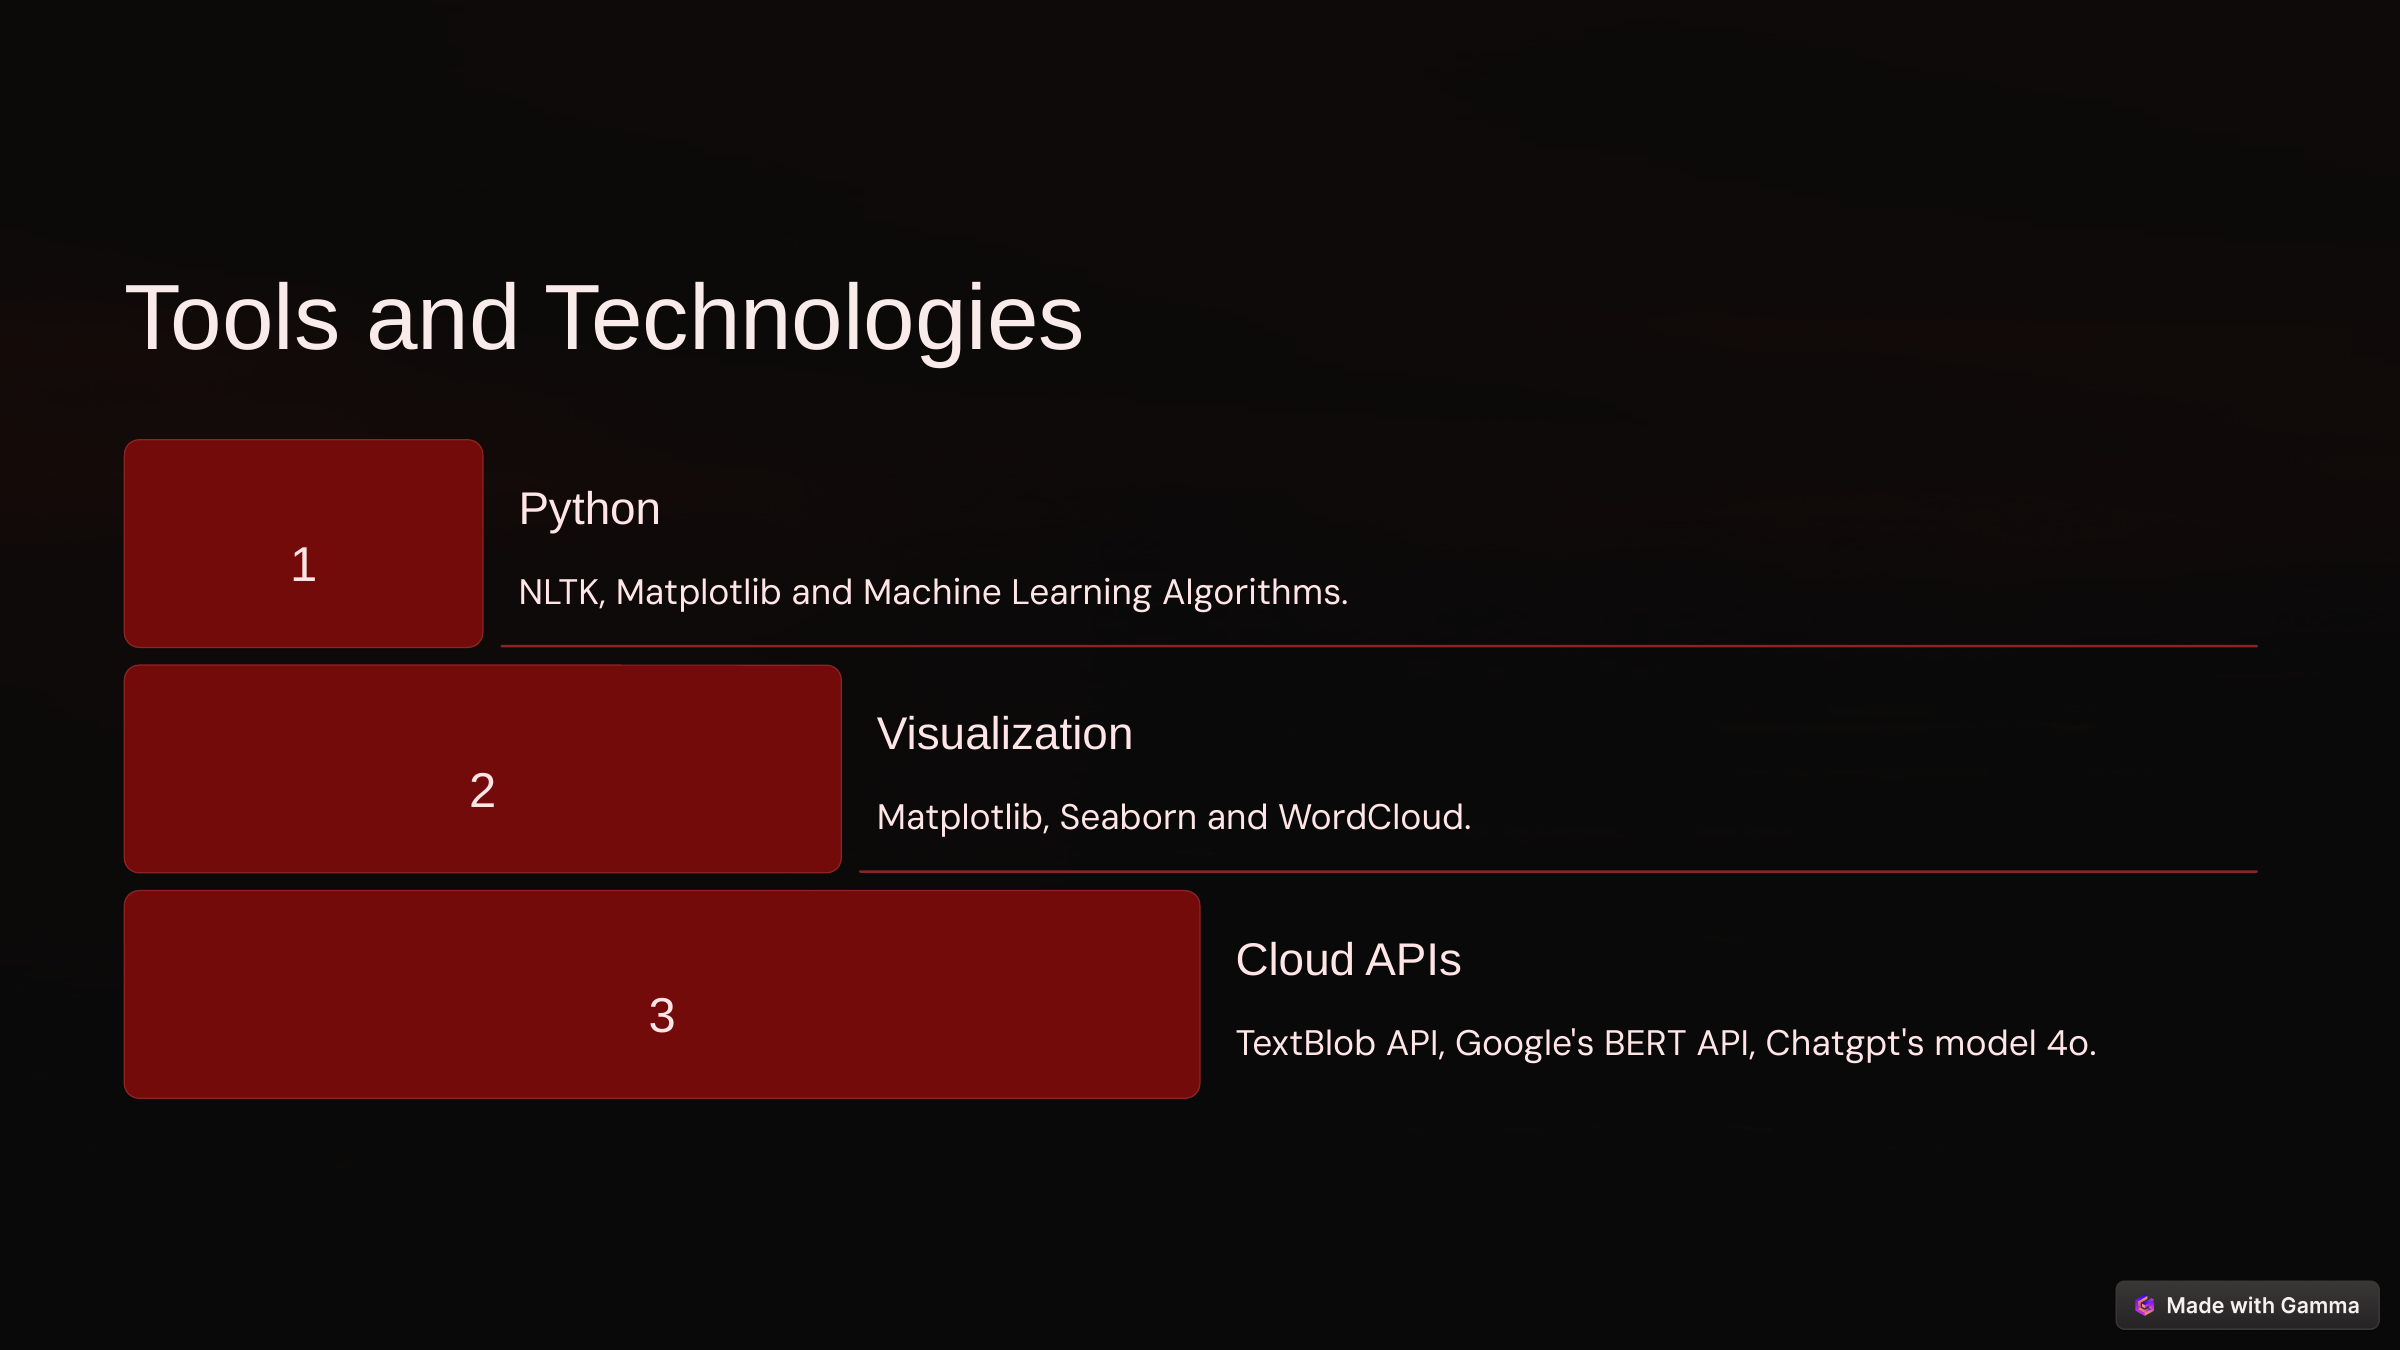

Tools and Technologies

Python
1
NLTK, Matplotlib and Machine Learning Algorithms.

Visualization
2
Matplotlib, Seaborn and WordCloud.

Cloud APIs
3
TextBlob API, Google's BERT API, Chatgpt's model 4o.